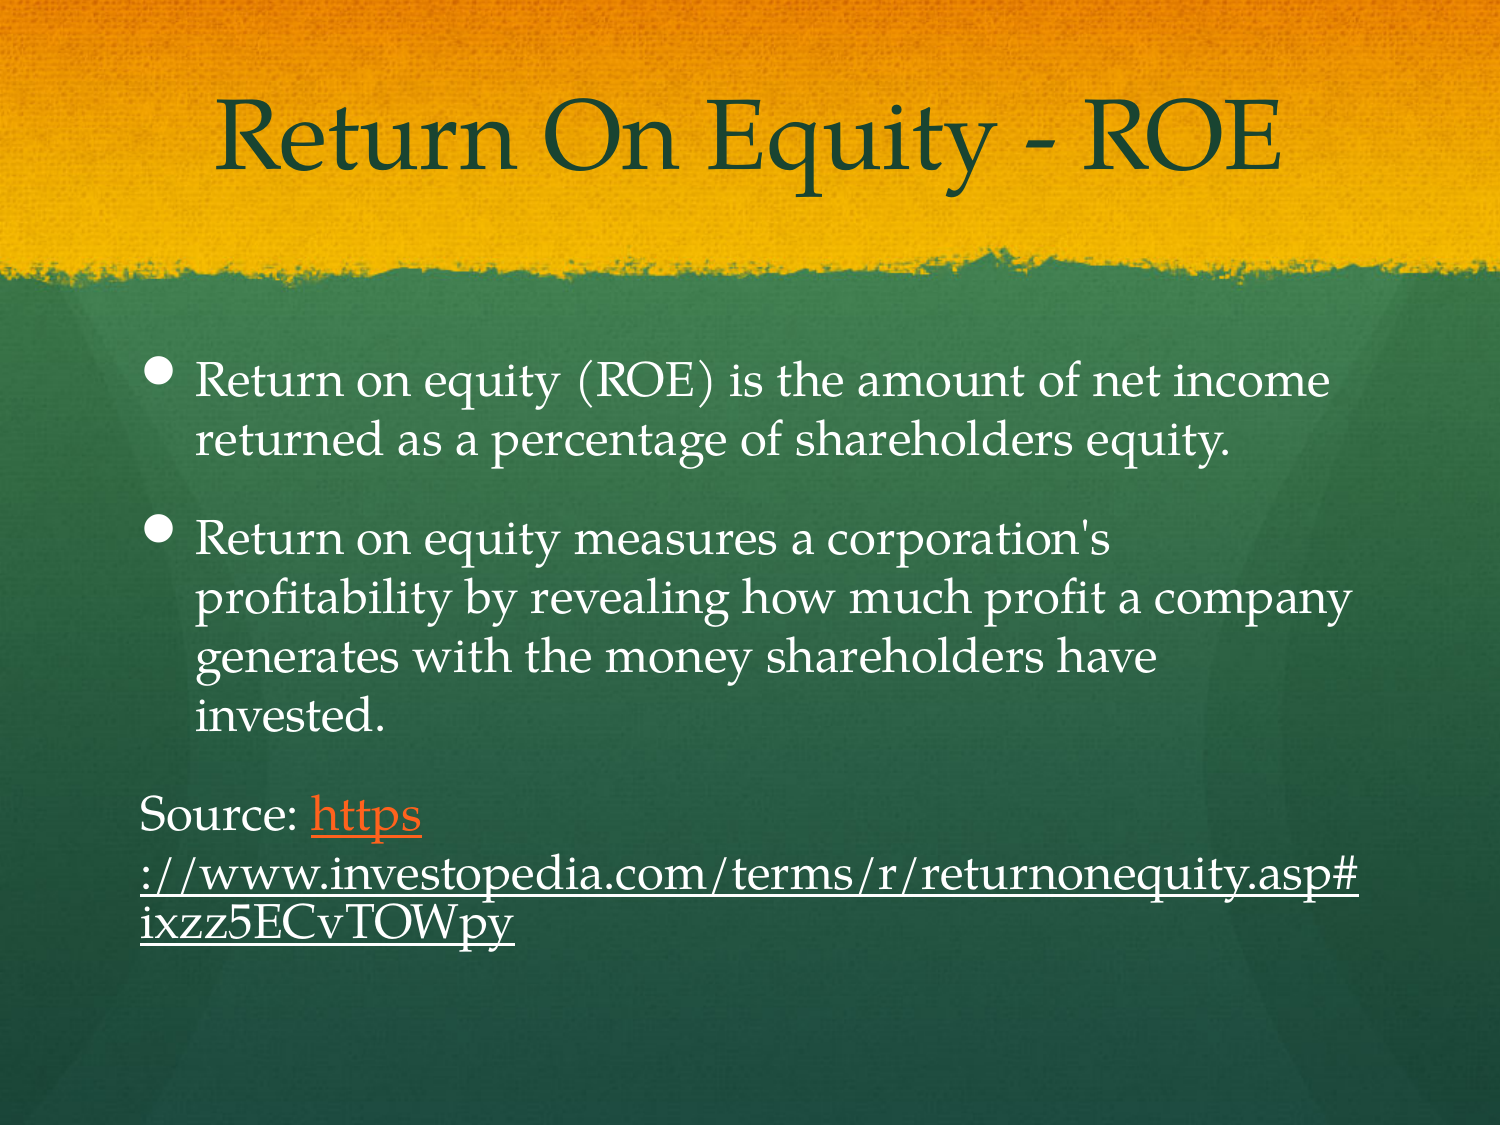

# Return On Equity - ROE
Return on equity (ROE) is the amount of net income returned as a percentage of shareholders equity.
Return on equity measures a corporation's profitability by revealing how much profit a company generates with the money shareholders have invested.
Source: https://www.investopedia.com/terms/r/returnonequity.asp#ixzz5ECvTOWpy